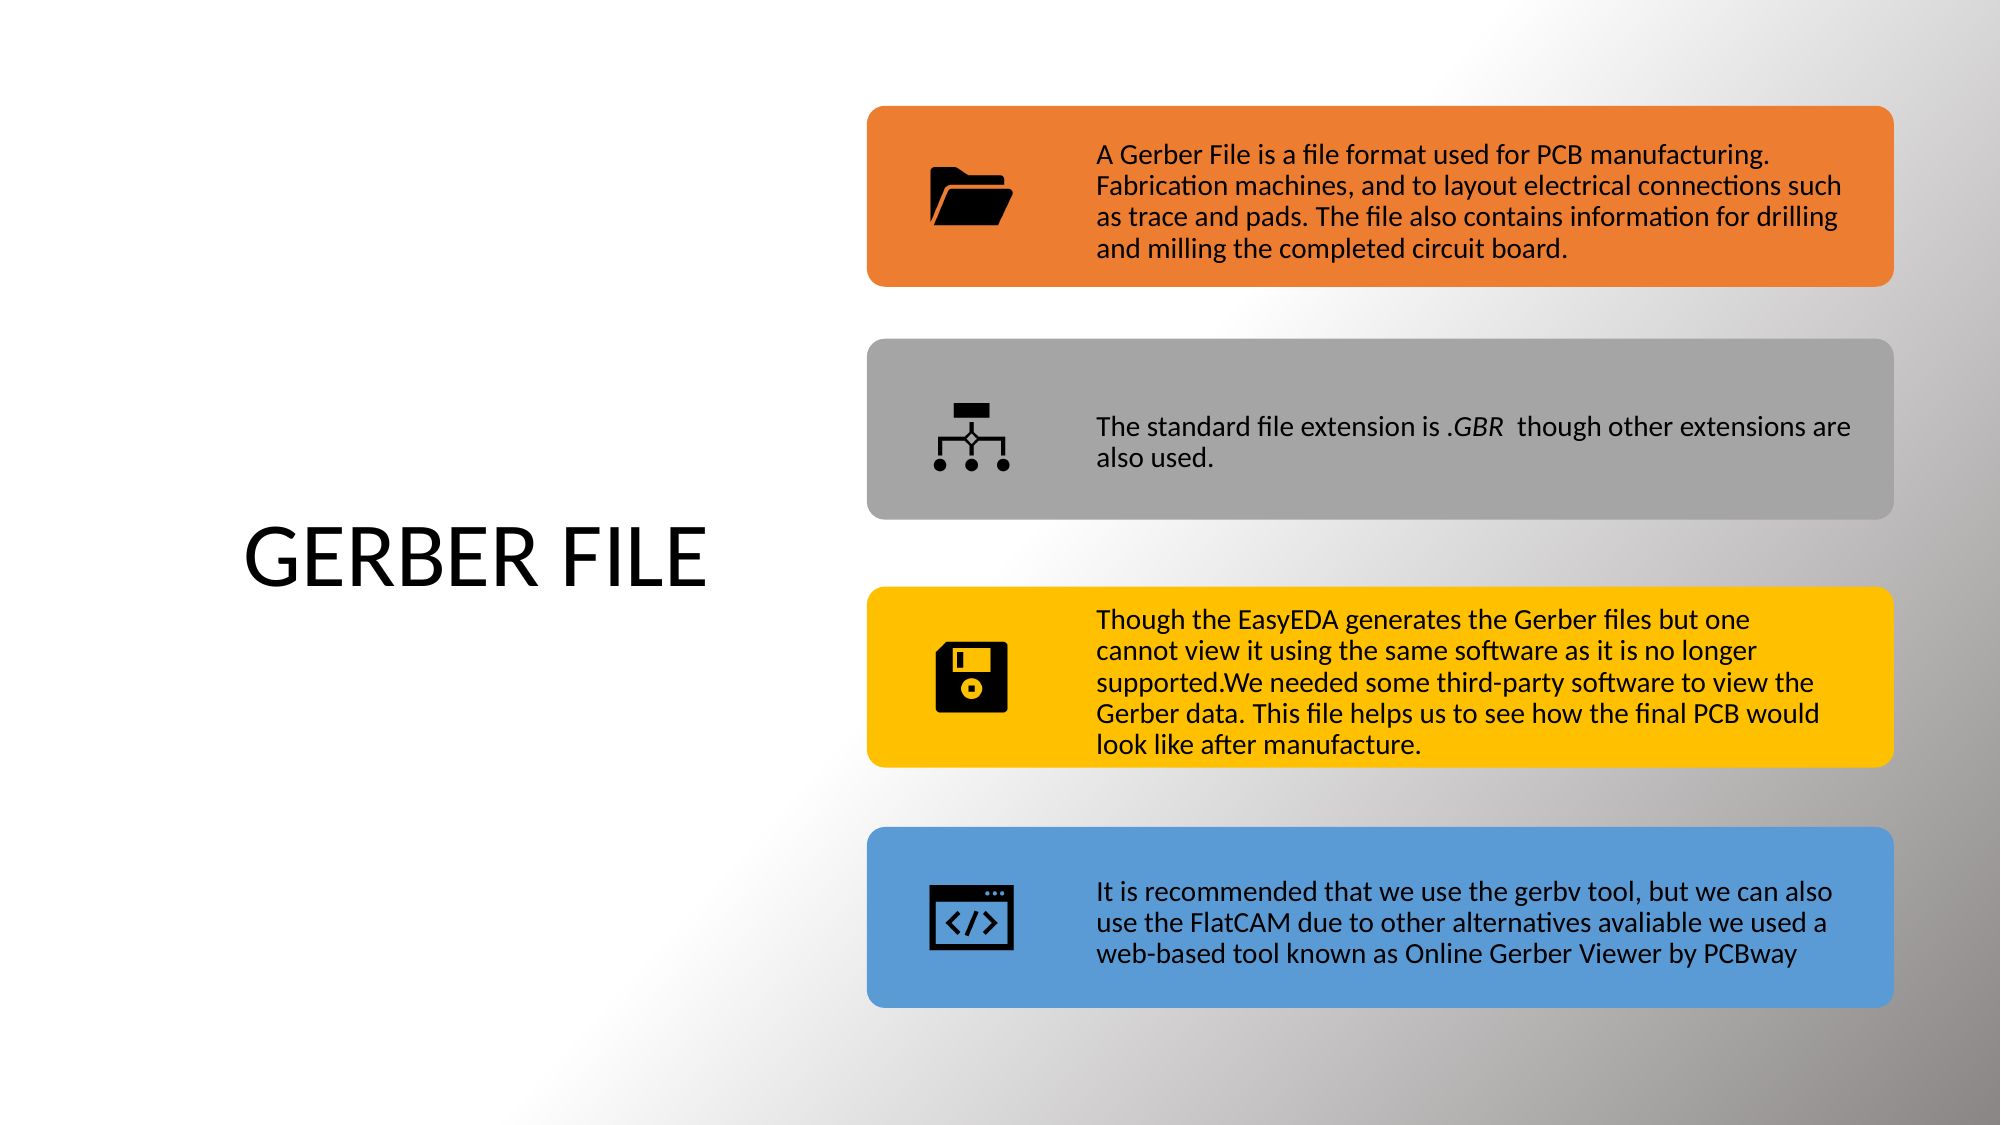

A Gerber File is a file format used for PCB manufacturing. Fabrication machines, and to layout electrical connections such as trace and pads. The file also contains information for drilling and milling the completed circuit board.
The standard file extension is .GBR  though other extensions are also used.
Though the EasyEDA generates the Gerber files but one cannot view it using the same software as it is no longer supported.We needed some third-party software to view the Gerber data. This file helps us to see how the final PCB would look like after manufacture.
It is recommended that we use the gerbv tool, but we can also use the FlatCAM due to other alternatives avaliable we used a web-based tool known as Online Gerber Viewer by PCBway
# GERBER FILE